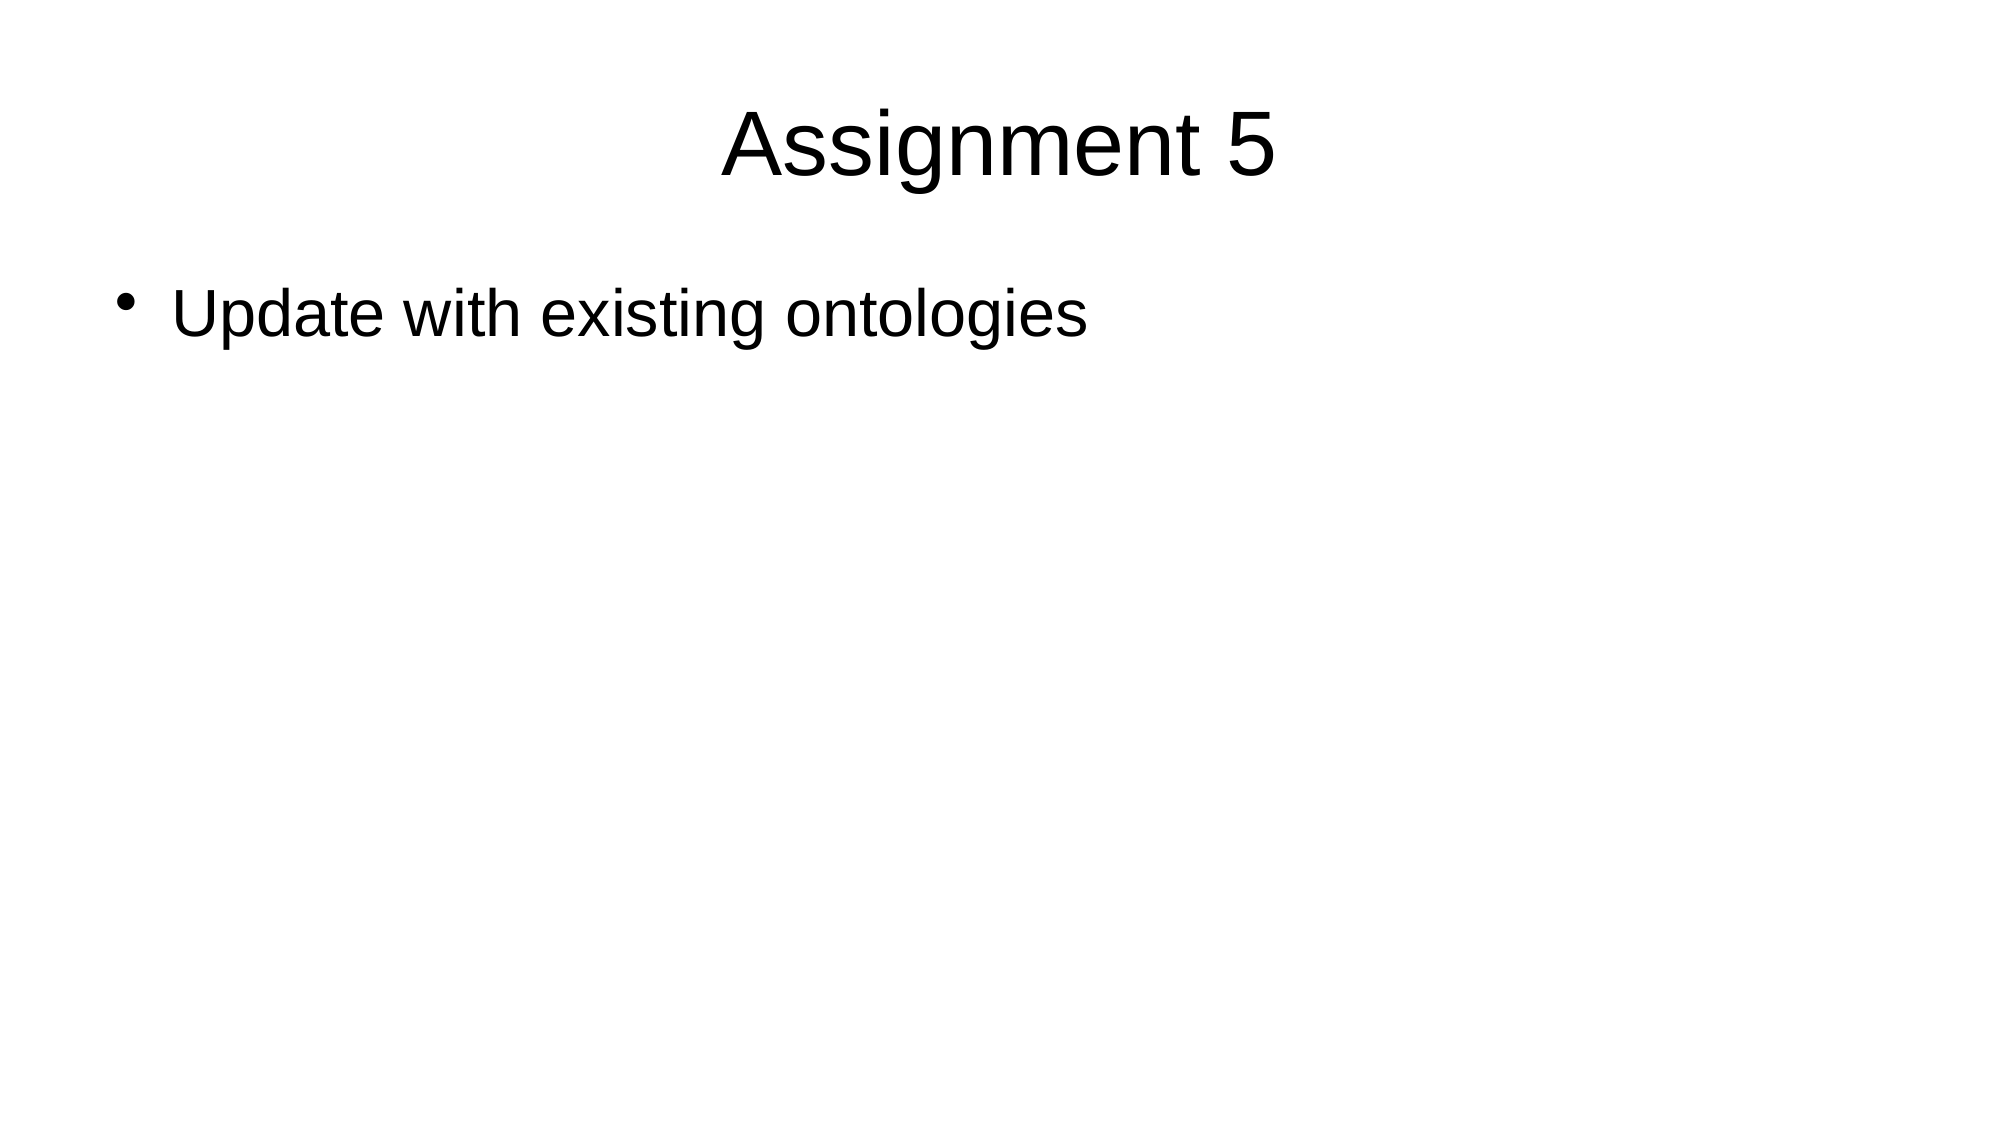

# Assignment 5
Update with existing ontologies